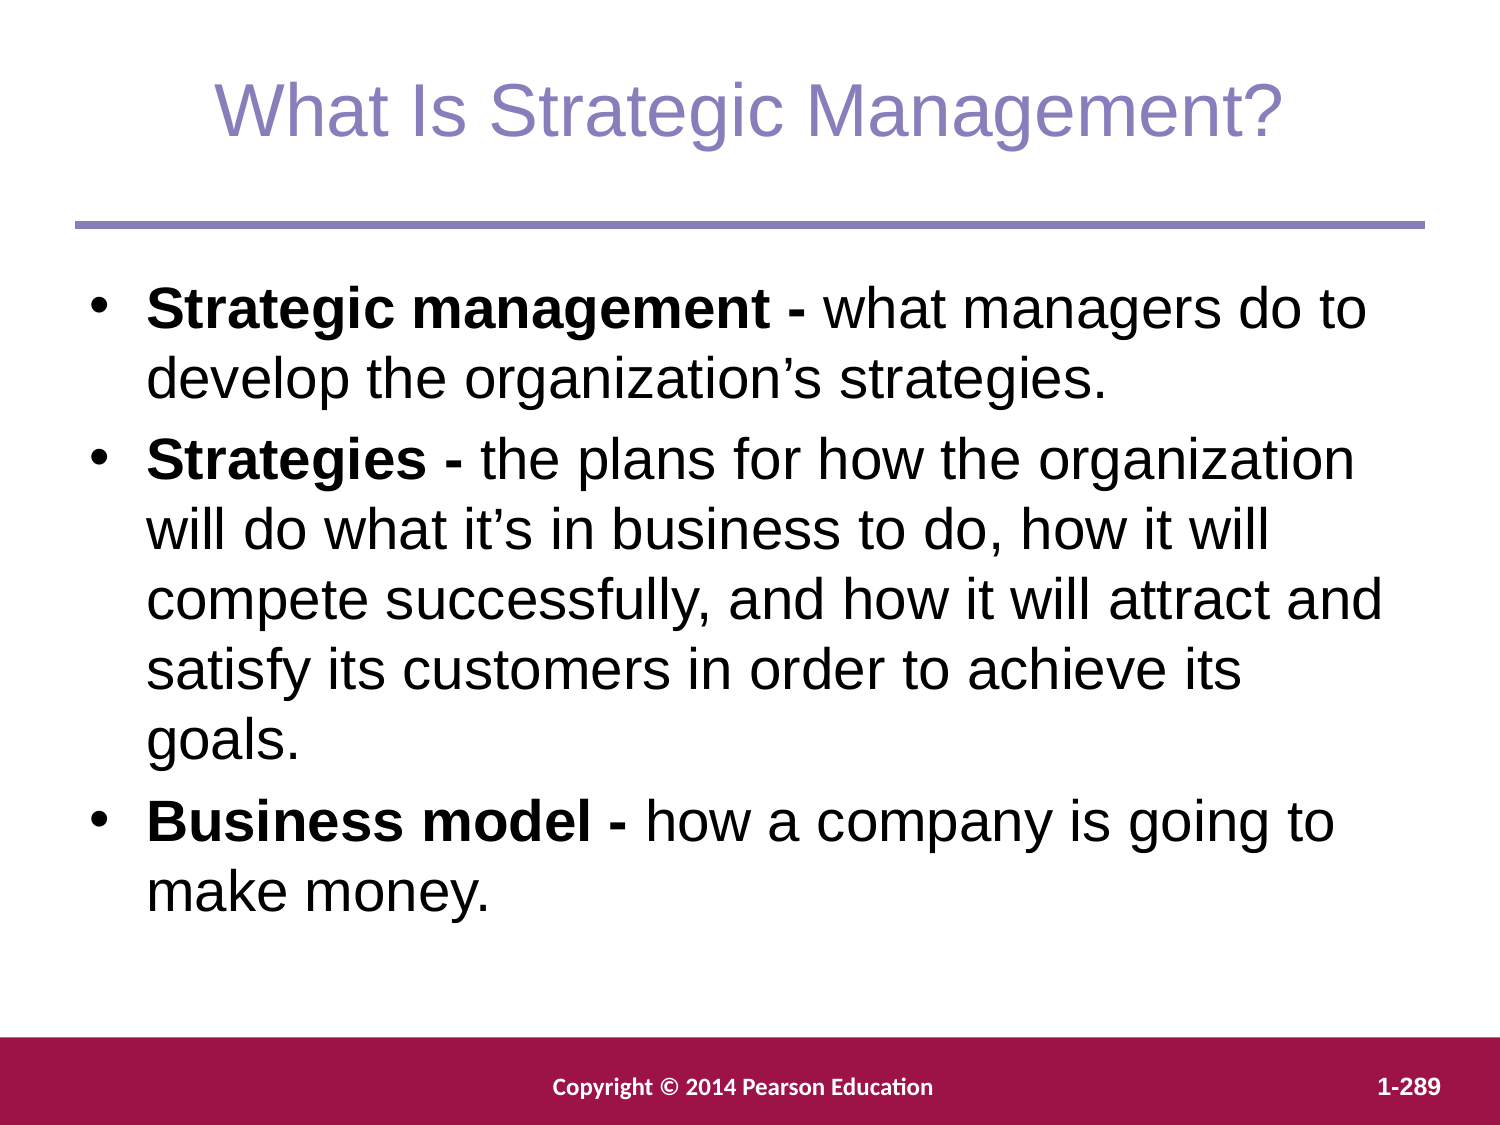

What Is Strategic Management?
Strategic management - what managers do to develop the organization’s strategies.
Strategies - the plans for how the organization will do what it’s in business to do, how it will compete successfully, and how it will attract and satisfy its customers in order to achieve its goals.
Business model - how a company is going to make money.